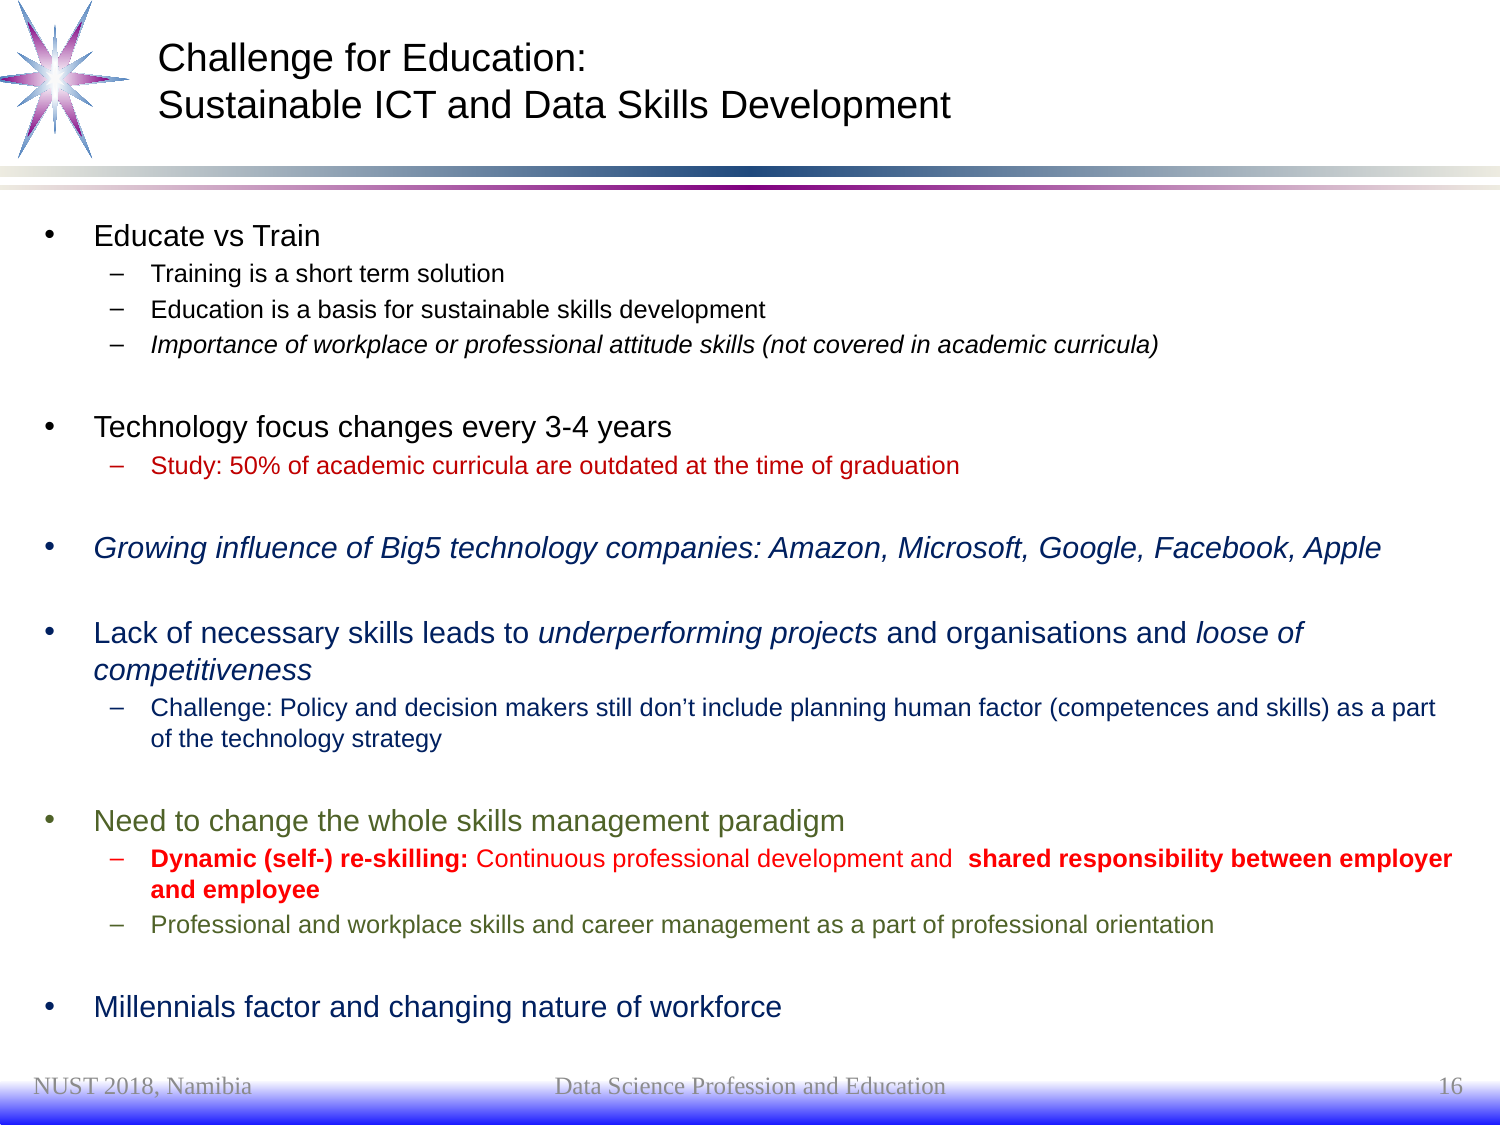

# Challenge for Education: Sustainable ICT and Data Skills Development
Educate vs Train
Training is a short term solution
Education is a basis for sustainable skills development
Importance of workplace or professional attitude skills (not covered in academic curricula)

Technology focus changes every 3-4 years
Study: 50% of academic curricula are outdated at the time of graduation

Growing influence of Big5 technology companies: Amazon, Microsoft, Google, Facebook, Apple

Lack of necessary skills leads to underperforming projects and organisations and loose of competitiveness
Challenge: Policy and decision makers still don’t include planning human factor (competences and skills) as a part of the technology strategy

Need to change the whole skills management paradigm
Dynamic (self-) re-skilling: Continuous professional development and  shared responsibility between employer and employee
Professional and workplace skills and career management as a part of professional orientation

Millennials factor and changing nature of workforce
NUST 2018, Namibia
Data Science Profession and Education
16